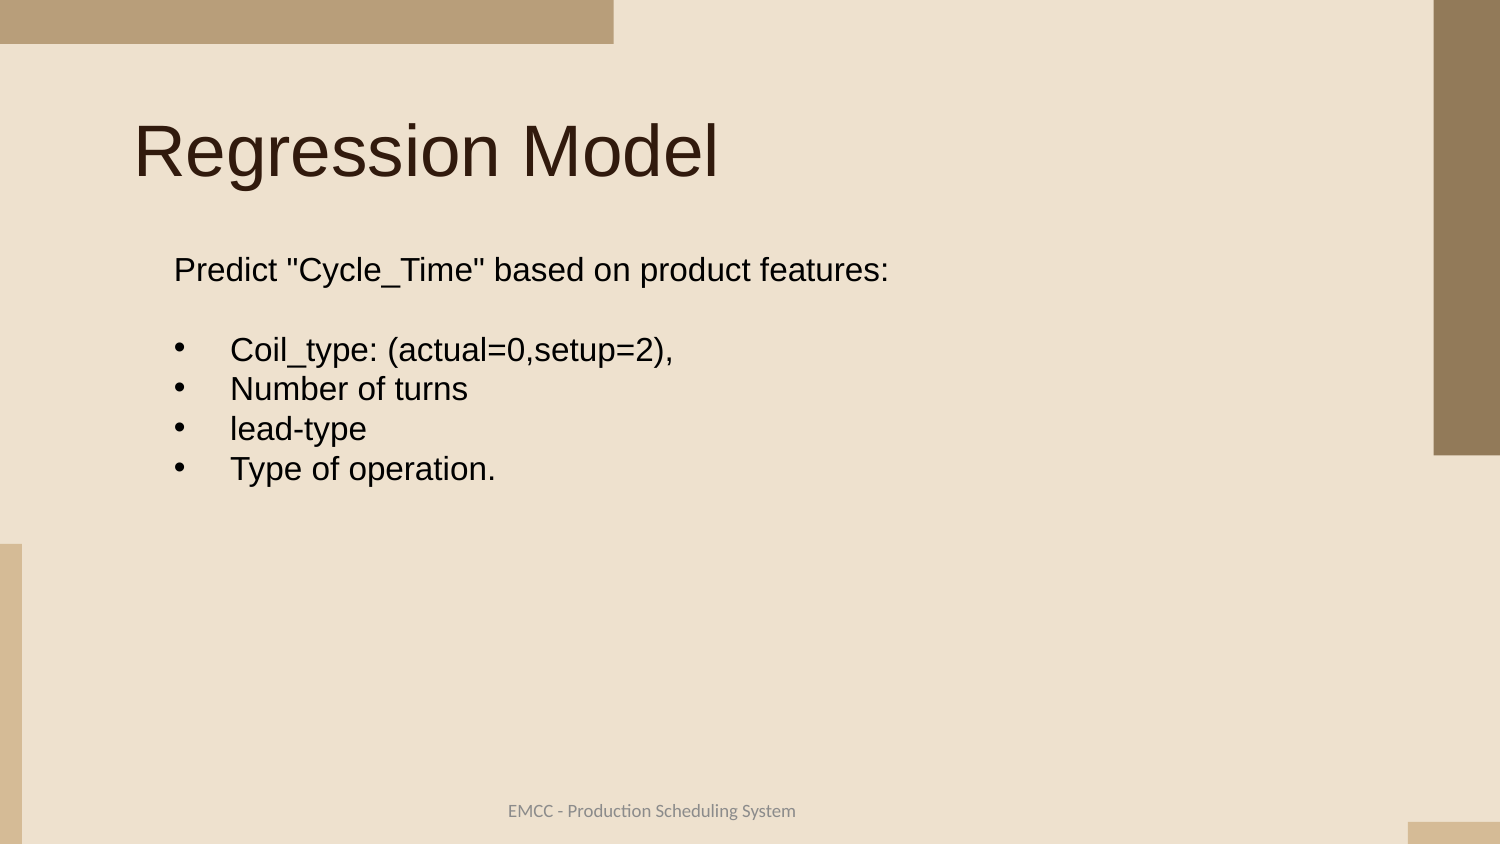

# Regression Model
Predict "Cycle_Time" based on product features:

Coil_type: (actual=0,setup=2),
Number of turns
lead-type
Type of operation.
EMCC - Production Scheduling System